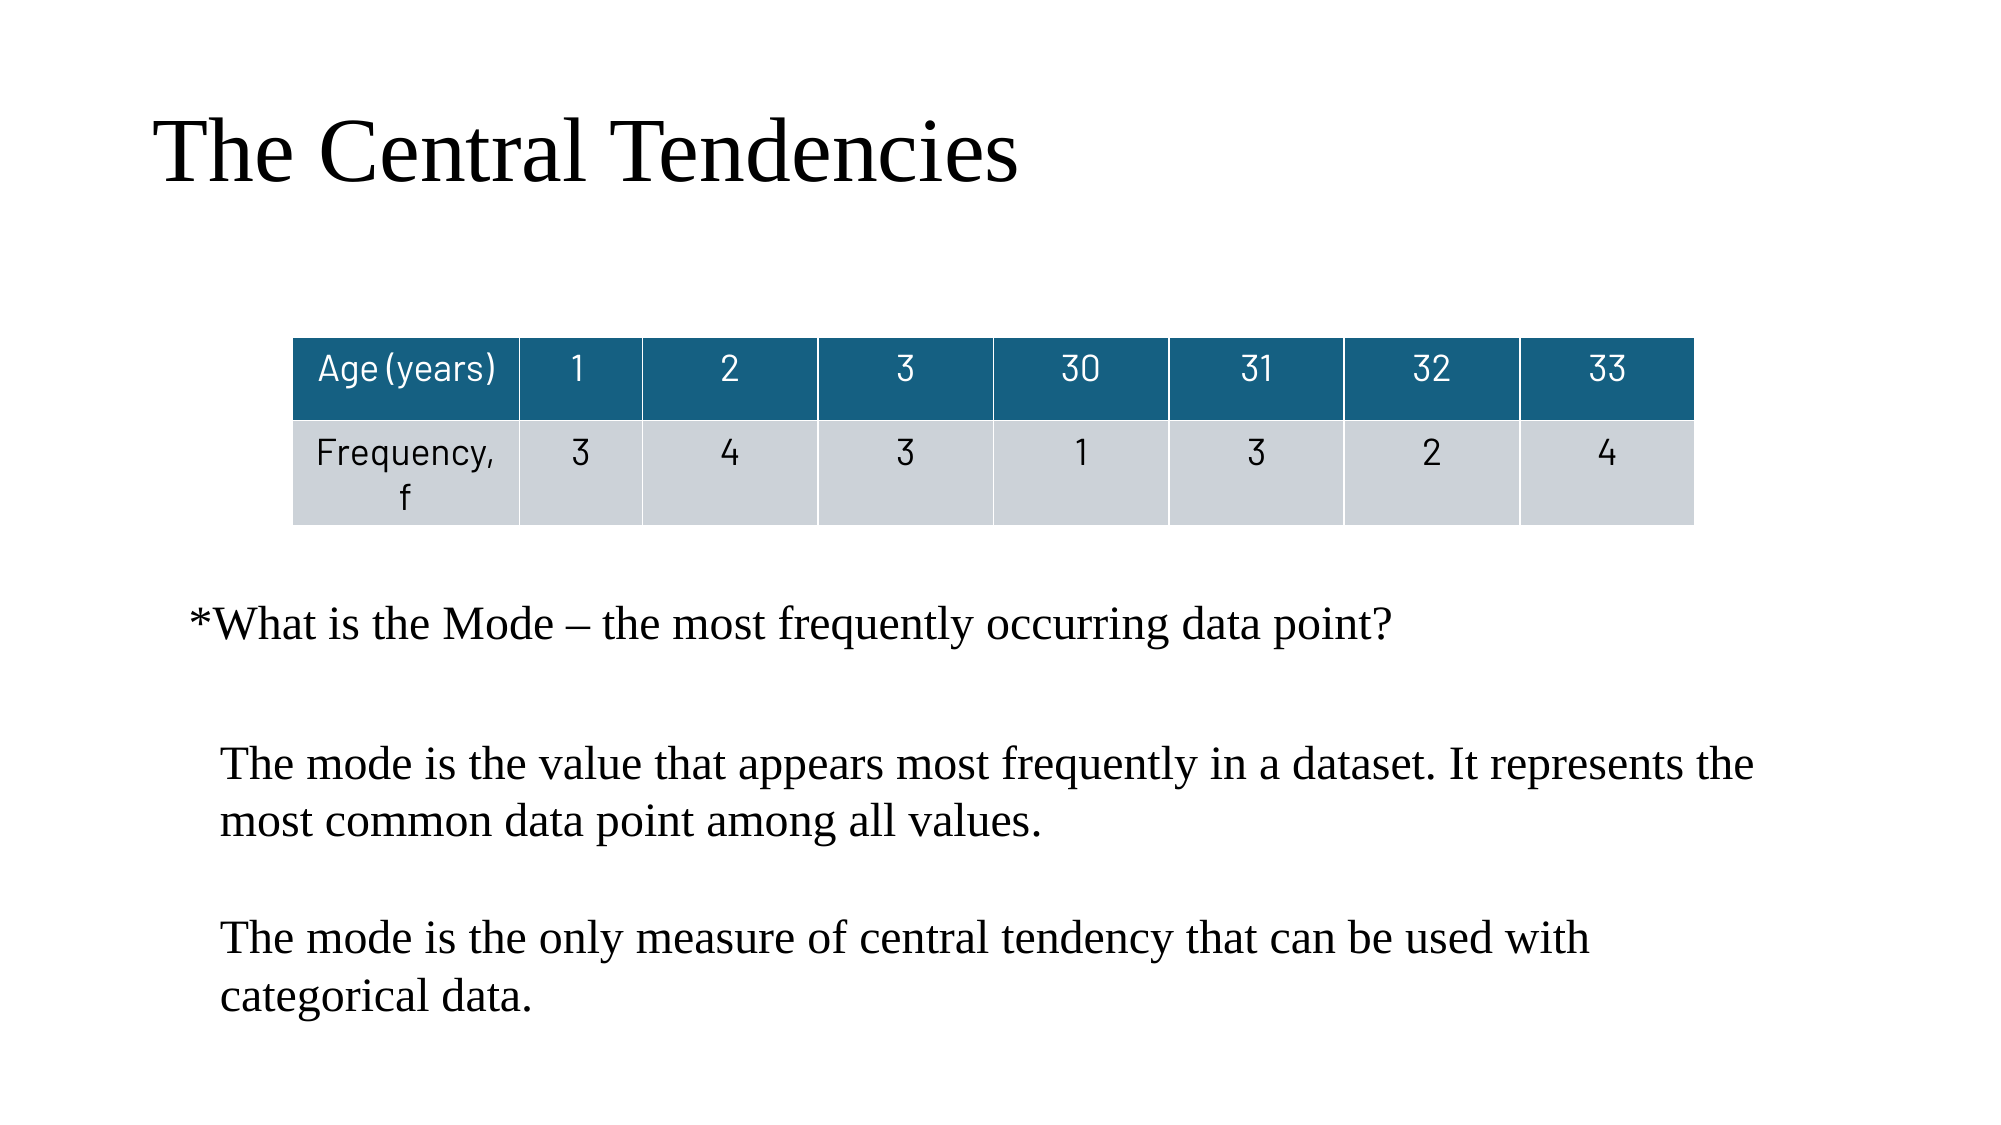

The Central Tendencies
| Age (years) | 1 | 2 | 3 | 30 | 31 | 32 | 33 |
| --- | --- | --- | --- | --- | --- | --- | --- |
| Frequency, f | 3 | 4 | 3 | 1 | 3 | 2 | 4 |
*What is the Mode – the most frequently occurring data point?
The mode is the value that appears most frequently in a dataset. It represents the most common data point among all values.
The mode is the only measure of central tendency that can be used with categorical data.